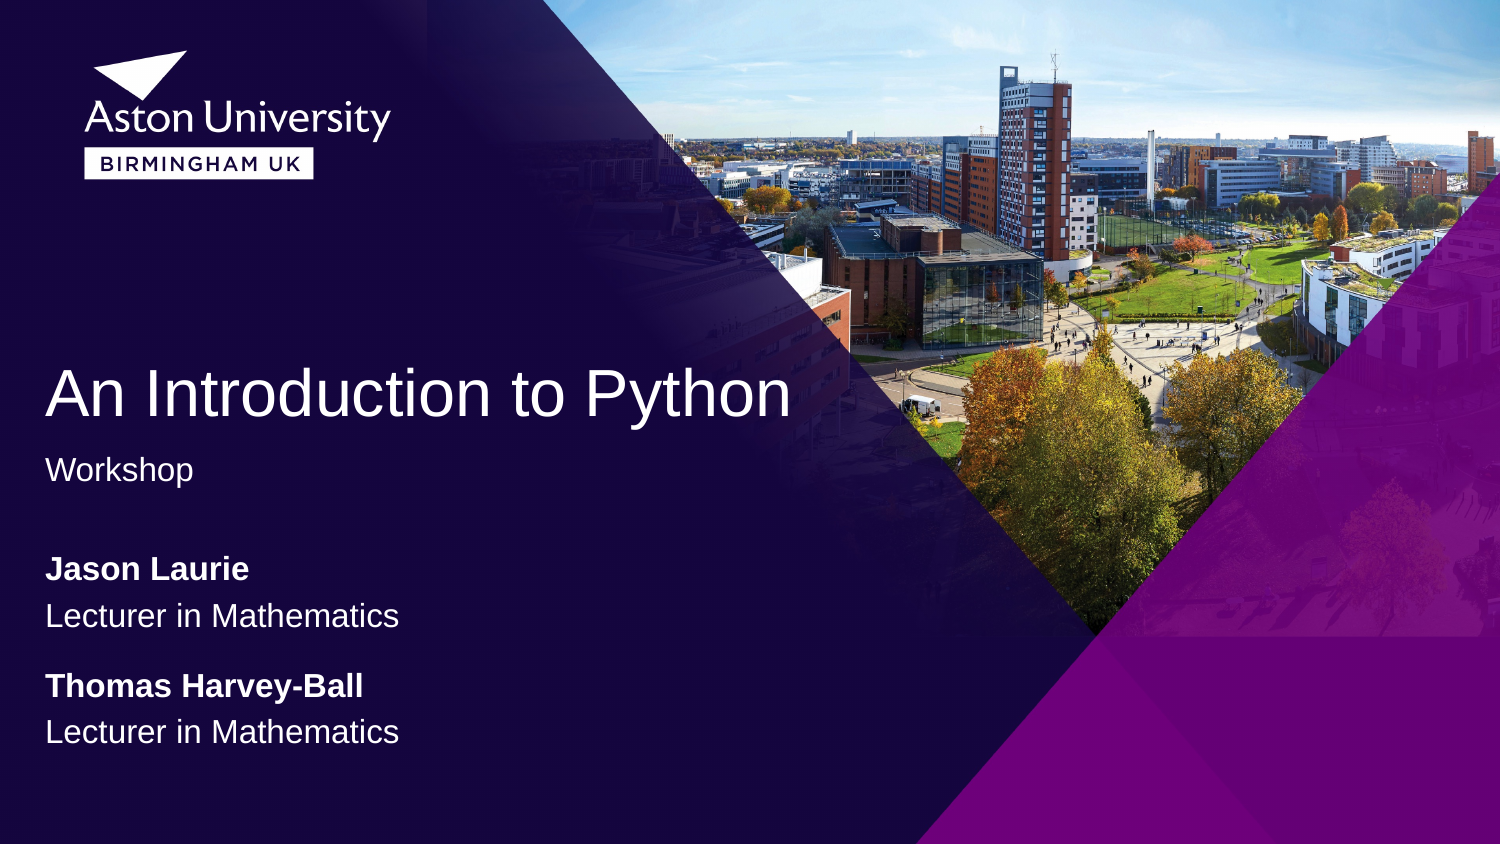

# An Introduction to Python
Workshop
Jason Laurie
Lecturer in Mathematics

Thomas Harvey-Ball
Lecturer in Mathematics